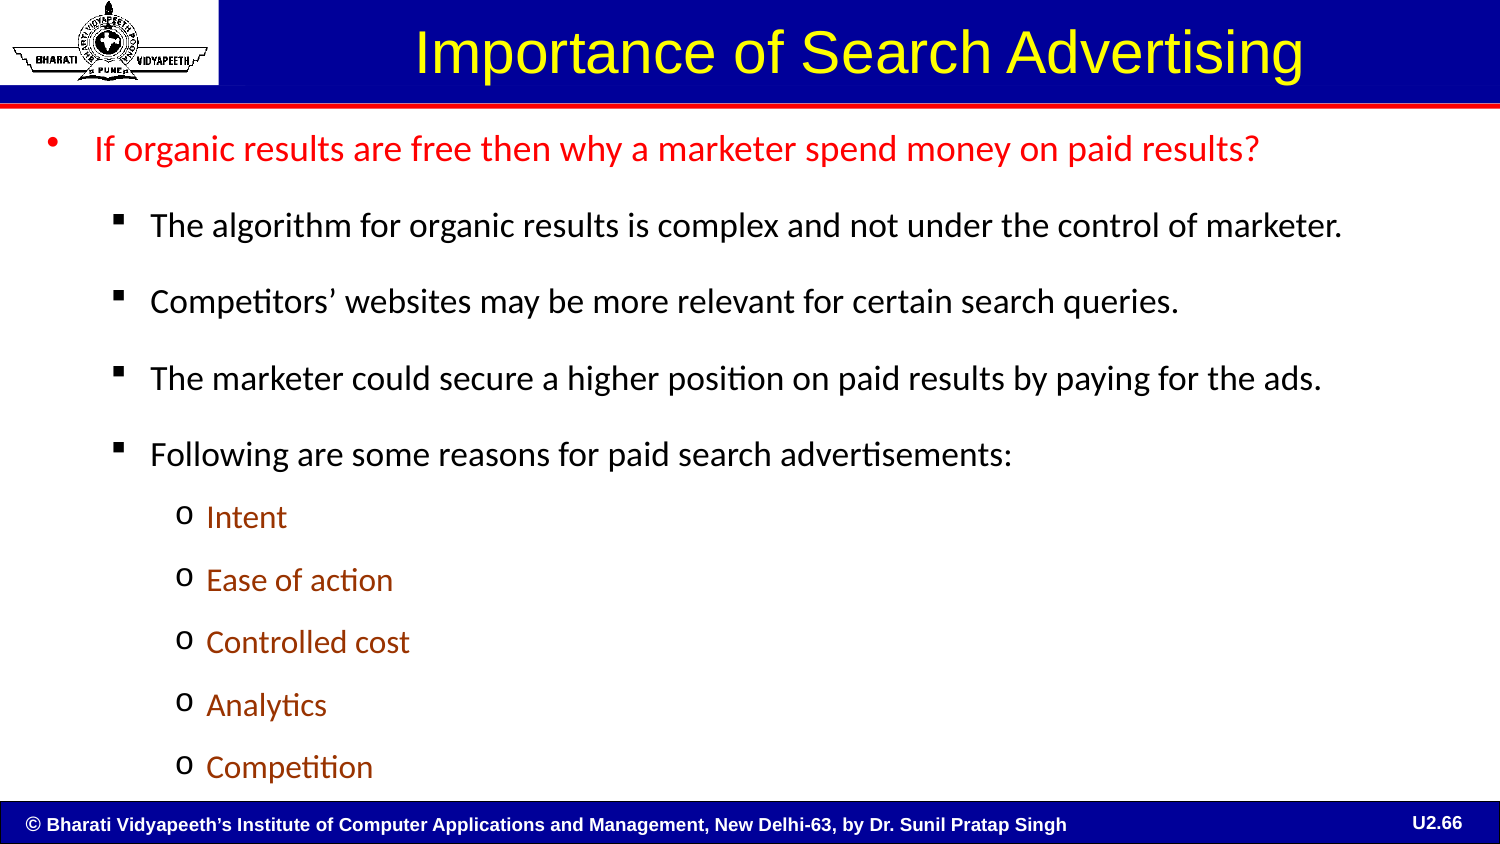

# Importance of Search Advertising
If organic results are free then why a marketer spend money on paid results?
The algorithm for organic results is complex and not under the control of marketer.
Competitors’ websites may be more relevant for certain search queries.
The marketer could secure a higher position on paid results by paying for the ads.
Following are some reasons for paid search advertisements:
Intent
Ease of action
Controlled cost
Analytics
Competition